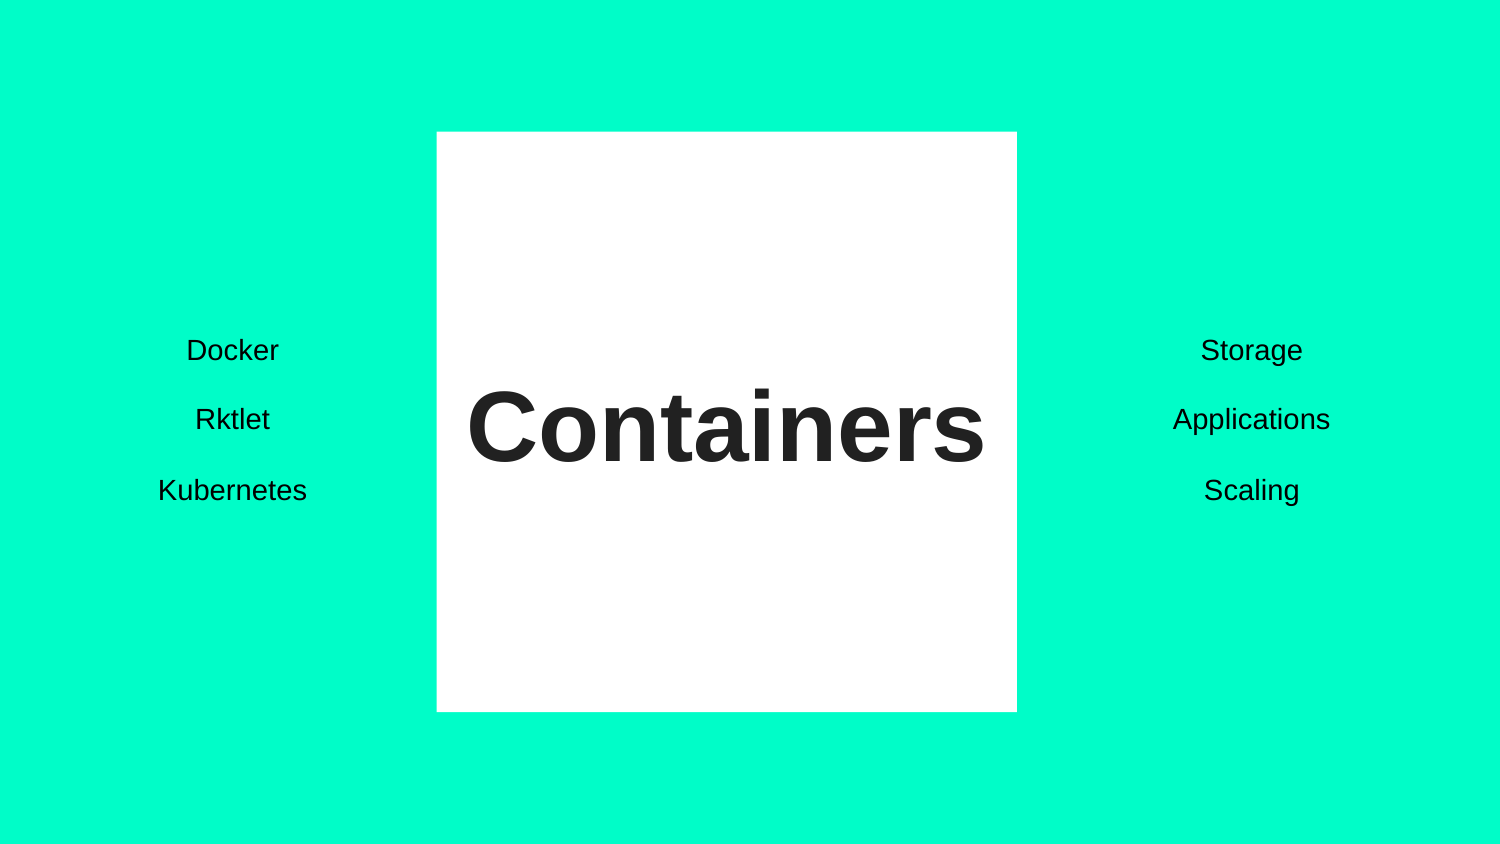

# Containers
Docker

Rktlet

Kubernetes
Storage

Applications

Scaling